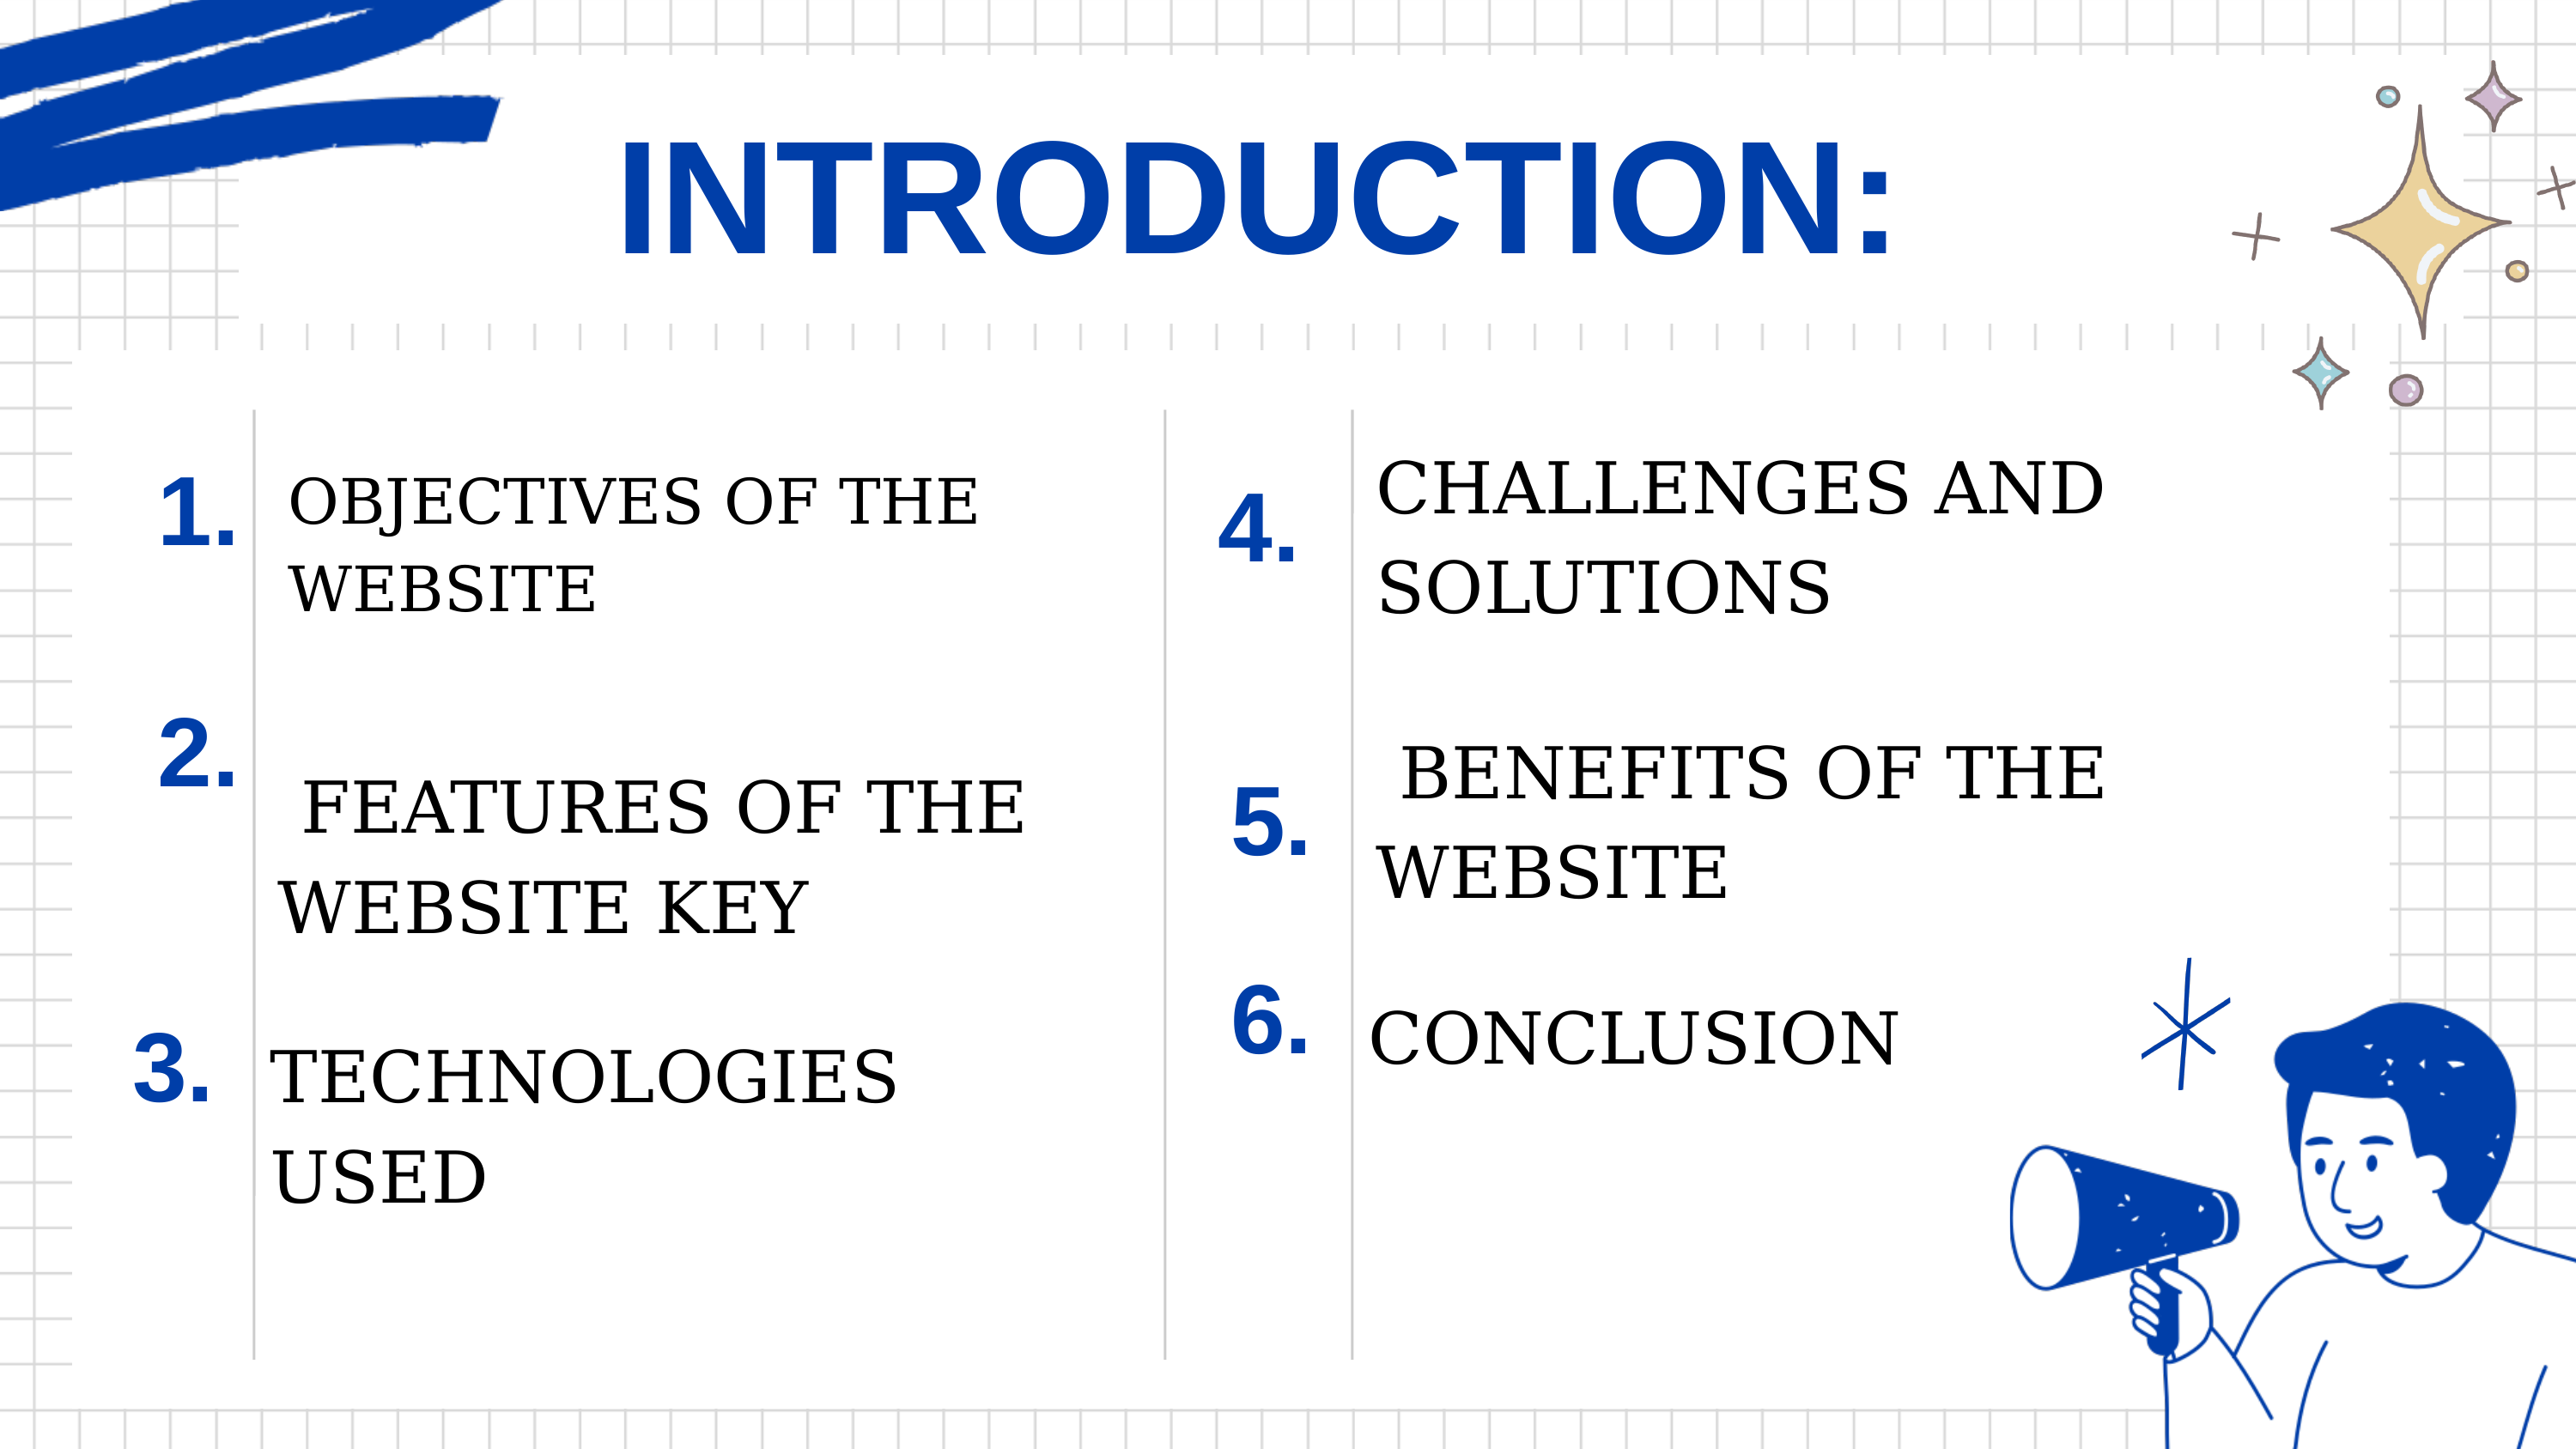

INTRODUCTION:

OBJECTIVES OF THE WEBSITE

CHALLENGES AND SOLUTIONS

1.
4.
2.
 BENEFITS OF THE WEBSITE
 FEATURES OF THE WEBSITE KEY
5.
6.

CONCLUSION
3.
TECHNOLOGIES USED